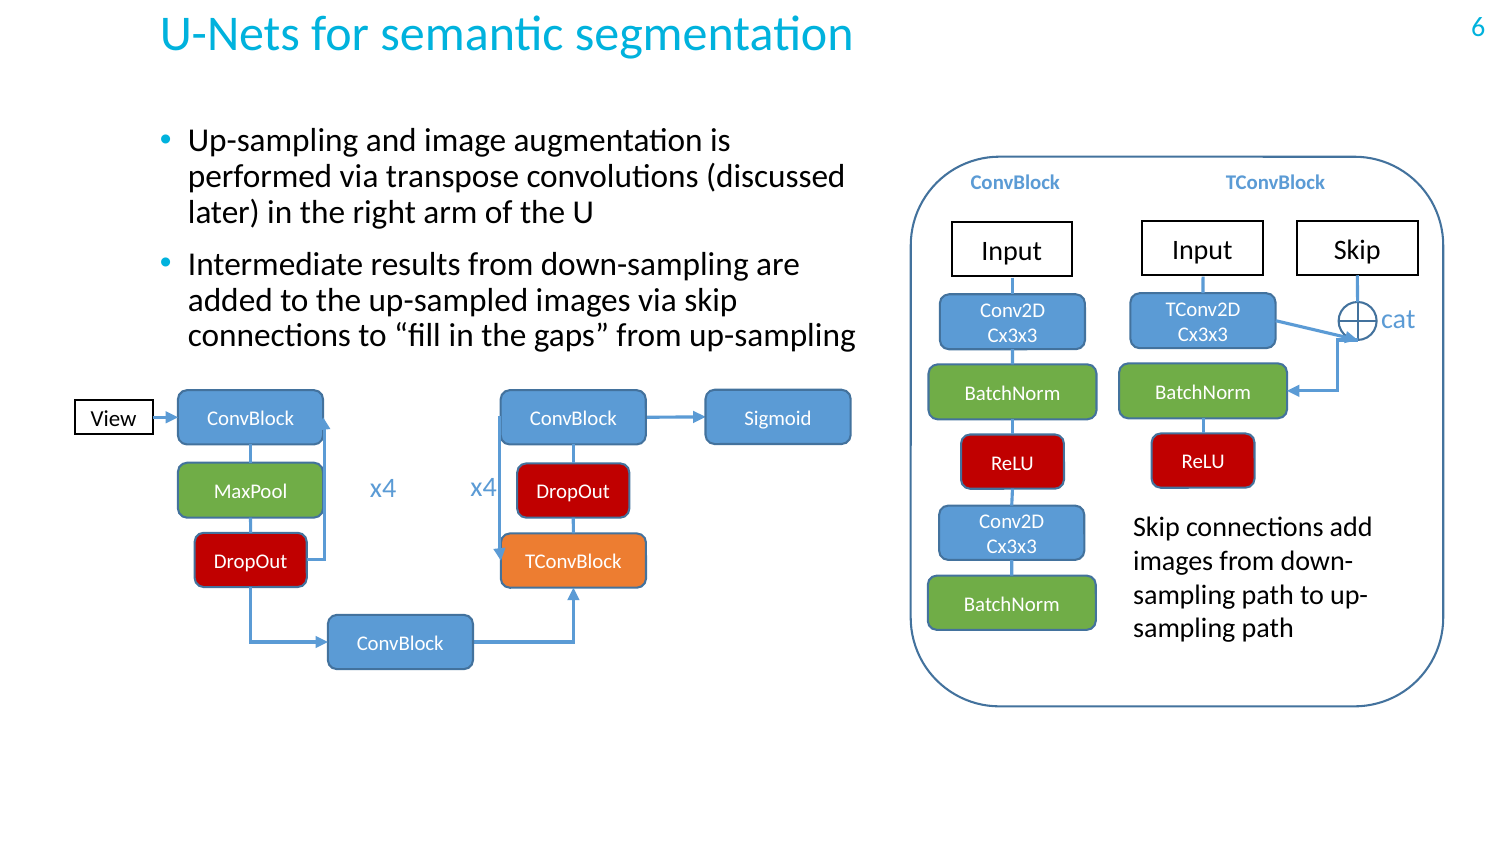

U-Nets for semantic segmentation
Up-sampling and image augmentation is performed via transpose convolutions (discussed later) in the right arm of the U
Intermediate results from down-sampling are added to the up-sampled images via skip connections to “fill in the gaps” from up-sampling
ConvBlock                                   TConvBlock           .

Input
Skip
Input
TConv2D
Cx3x3
cat
Conv2D
Cx3x3

BatchNorm
BatchNorm
Sigmoid
ConvBlock
ConvBlock
View
ReLU
ReLU
x4
x4
MaxPool
DropOut
Skip connections add images from down-sampling path to up-sampling path
Conv2D
Cx3x3
DropOut
TConvBlock
BatchNorm
ConvBlock